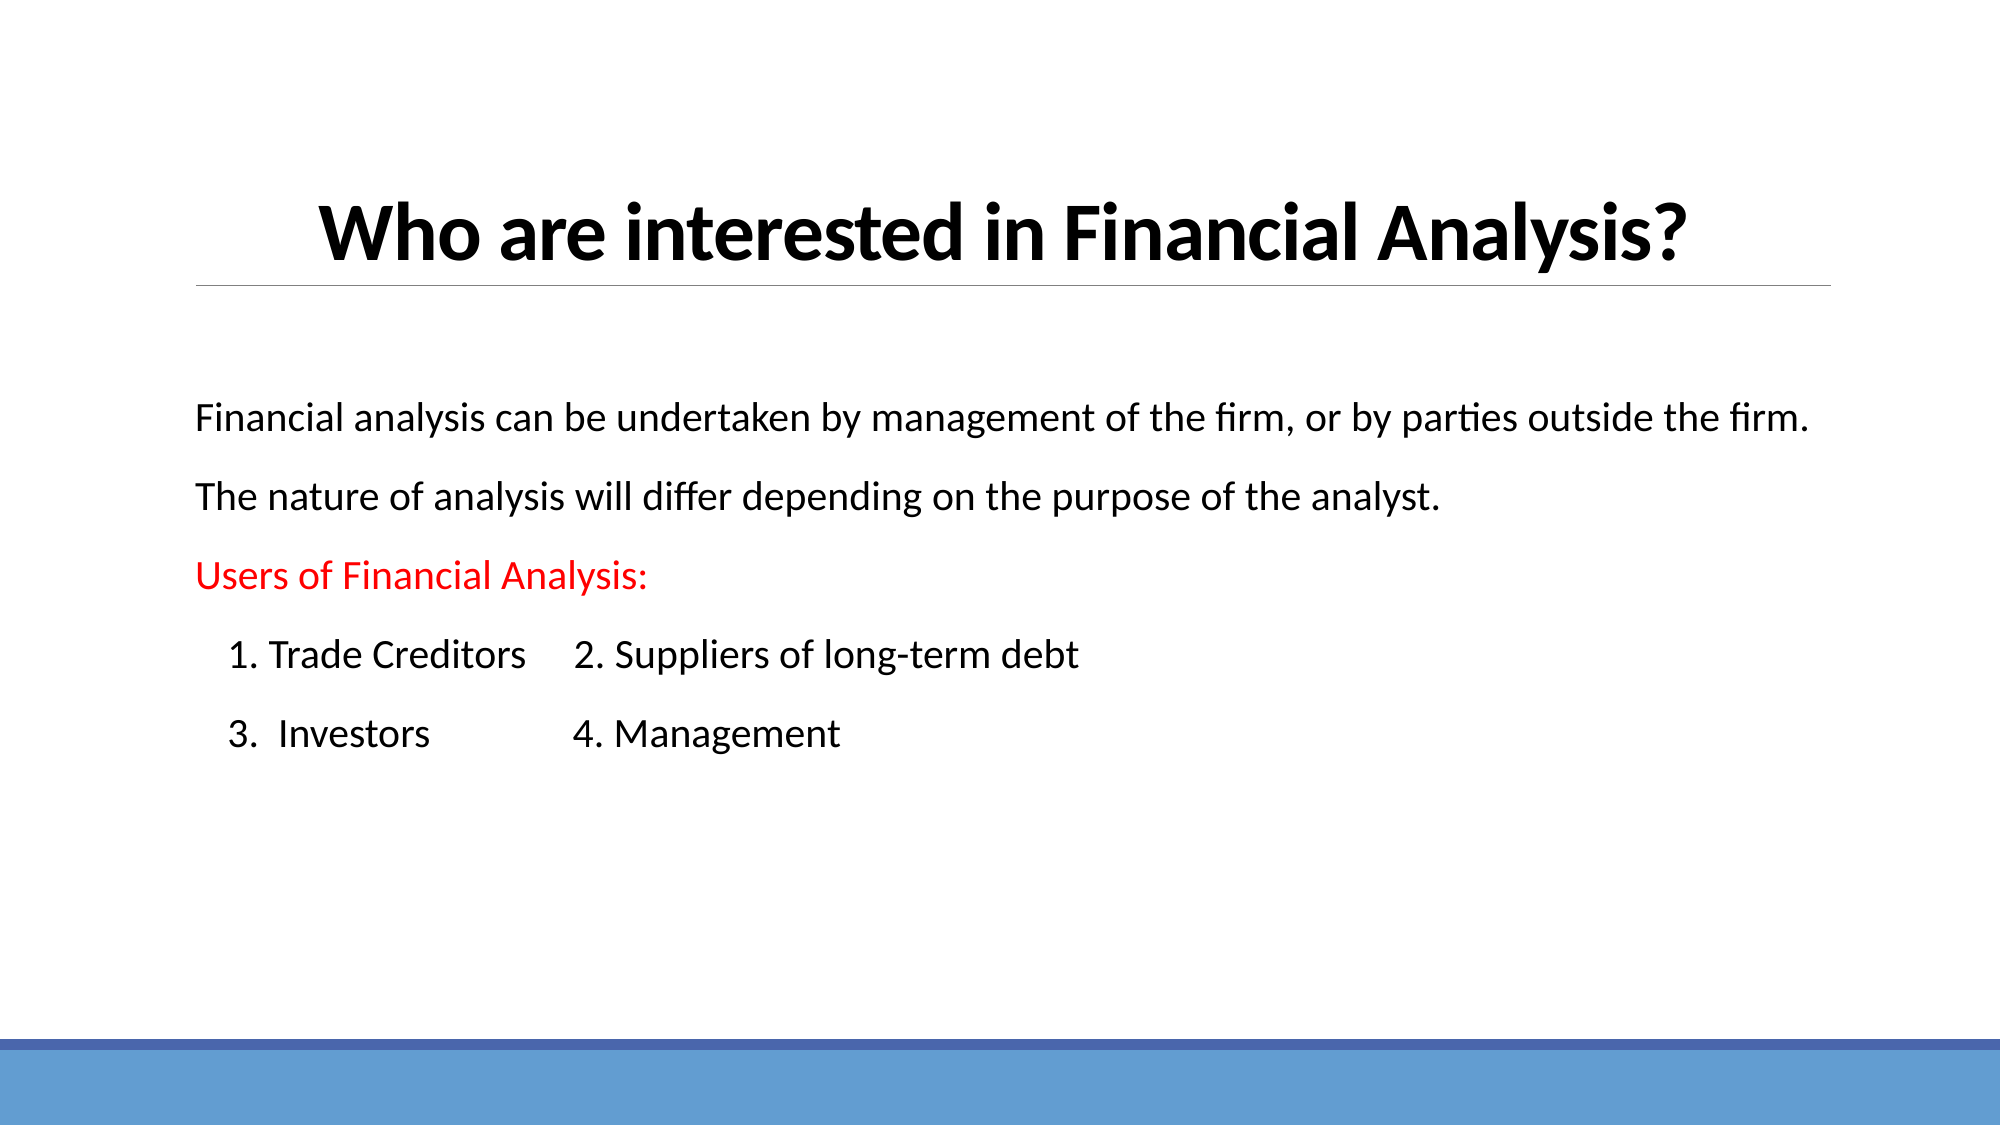

# Who are interested in Financial Analysis?

Financial analysis can be undertaken by management of the firm, or by parties outside the firm.
The nature of analysis will differ depending on the purpose of the analyst.
Users of Financial Analysis:
     1. Trade Creditors     2. Suppliers of long-term debt
     3.  Investors               4. Management